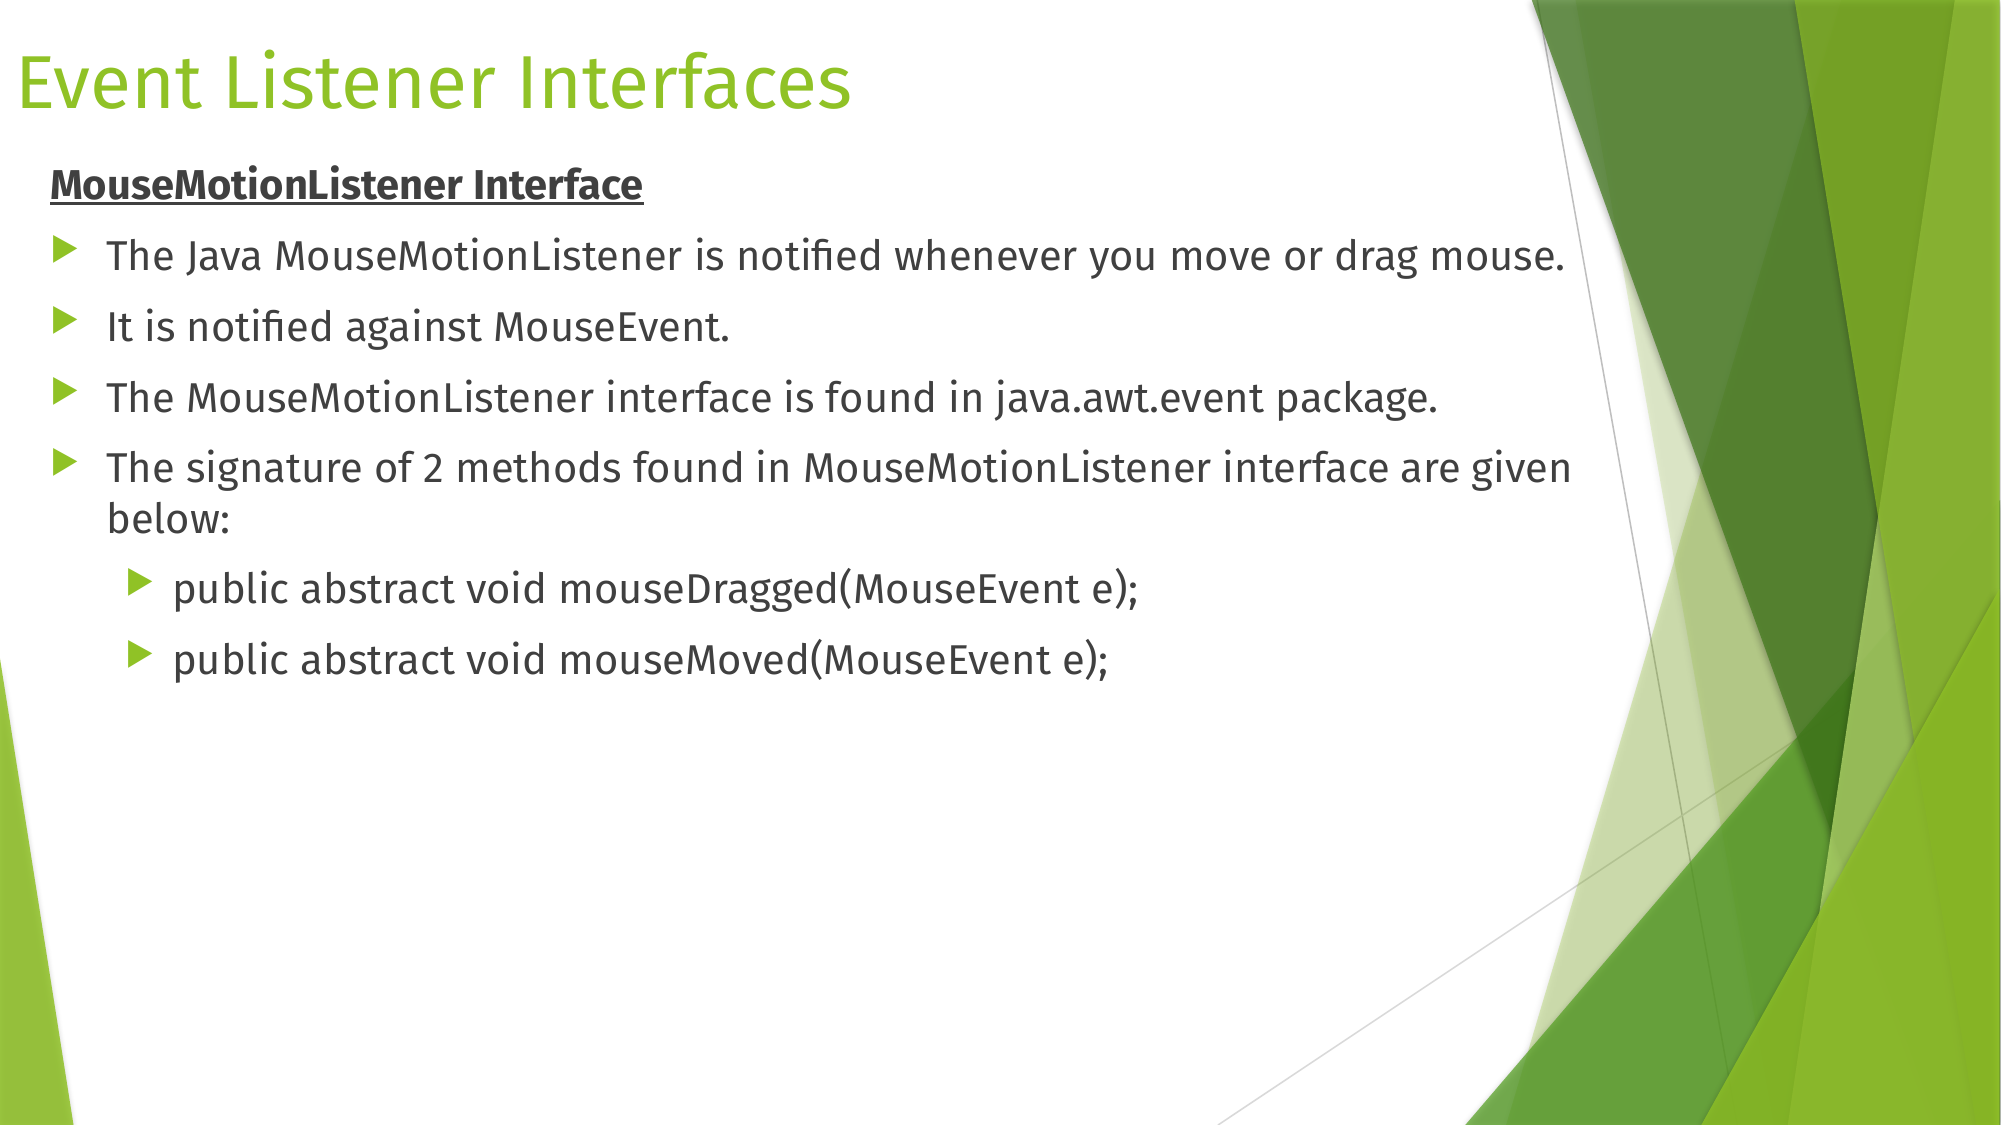

# Event Listener Interfaces
MouseMotionListener Interface
The Java MouseMotionListener is notified whenever you move or drag mouse.
It is notified against MouseEvent.
The MouseMotionListener interface is found in java.awt.event package.
The signature of 2 methods found in MouseMotionListener interface are given below:
public abstract void mouseDragged(MouseEvent e);
public abstract void mouseMoved(MouseEvent e);